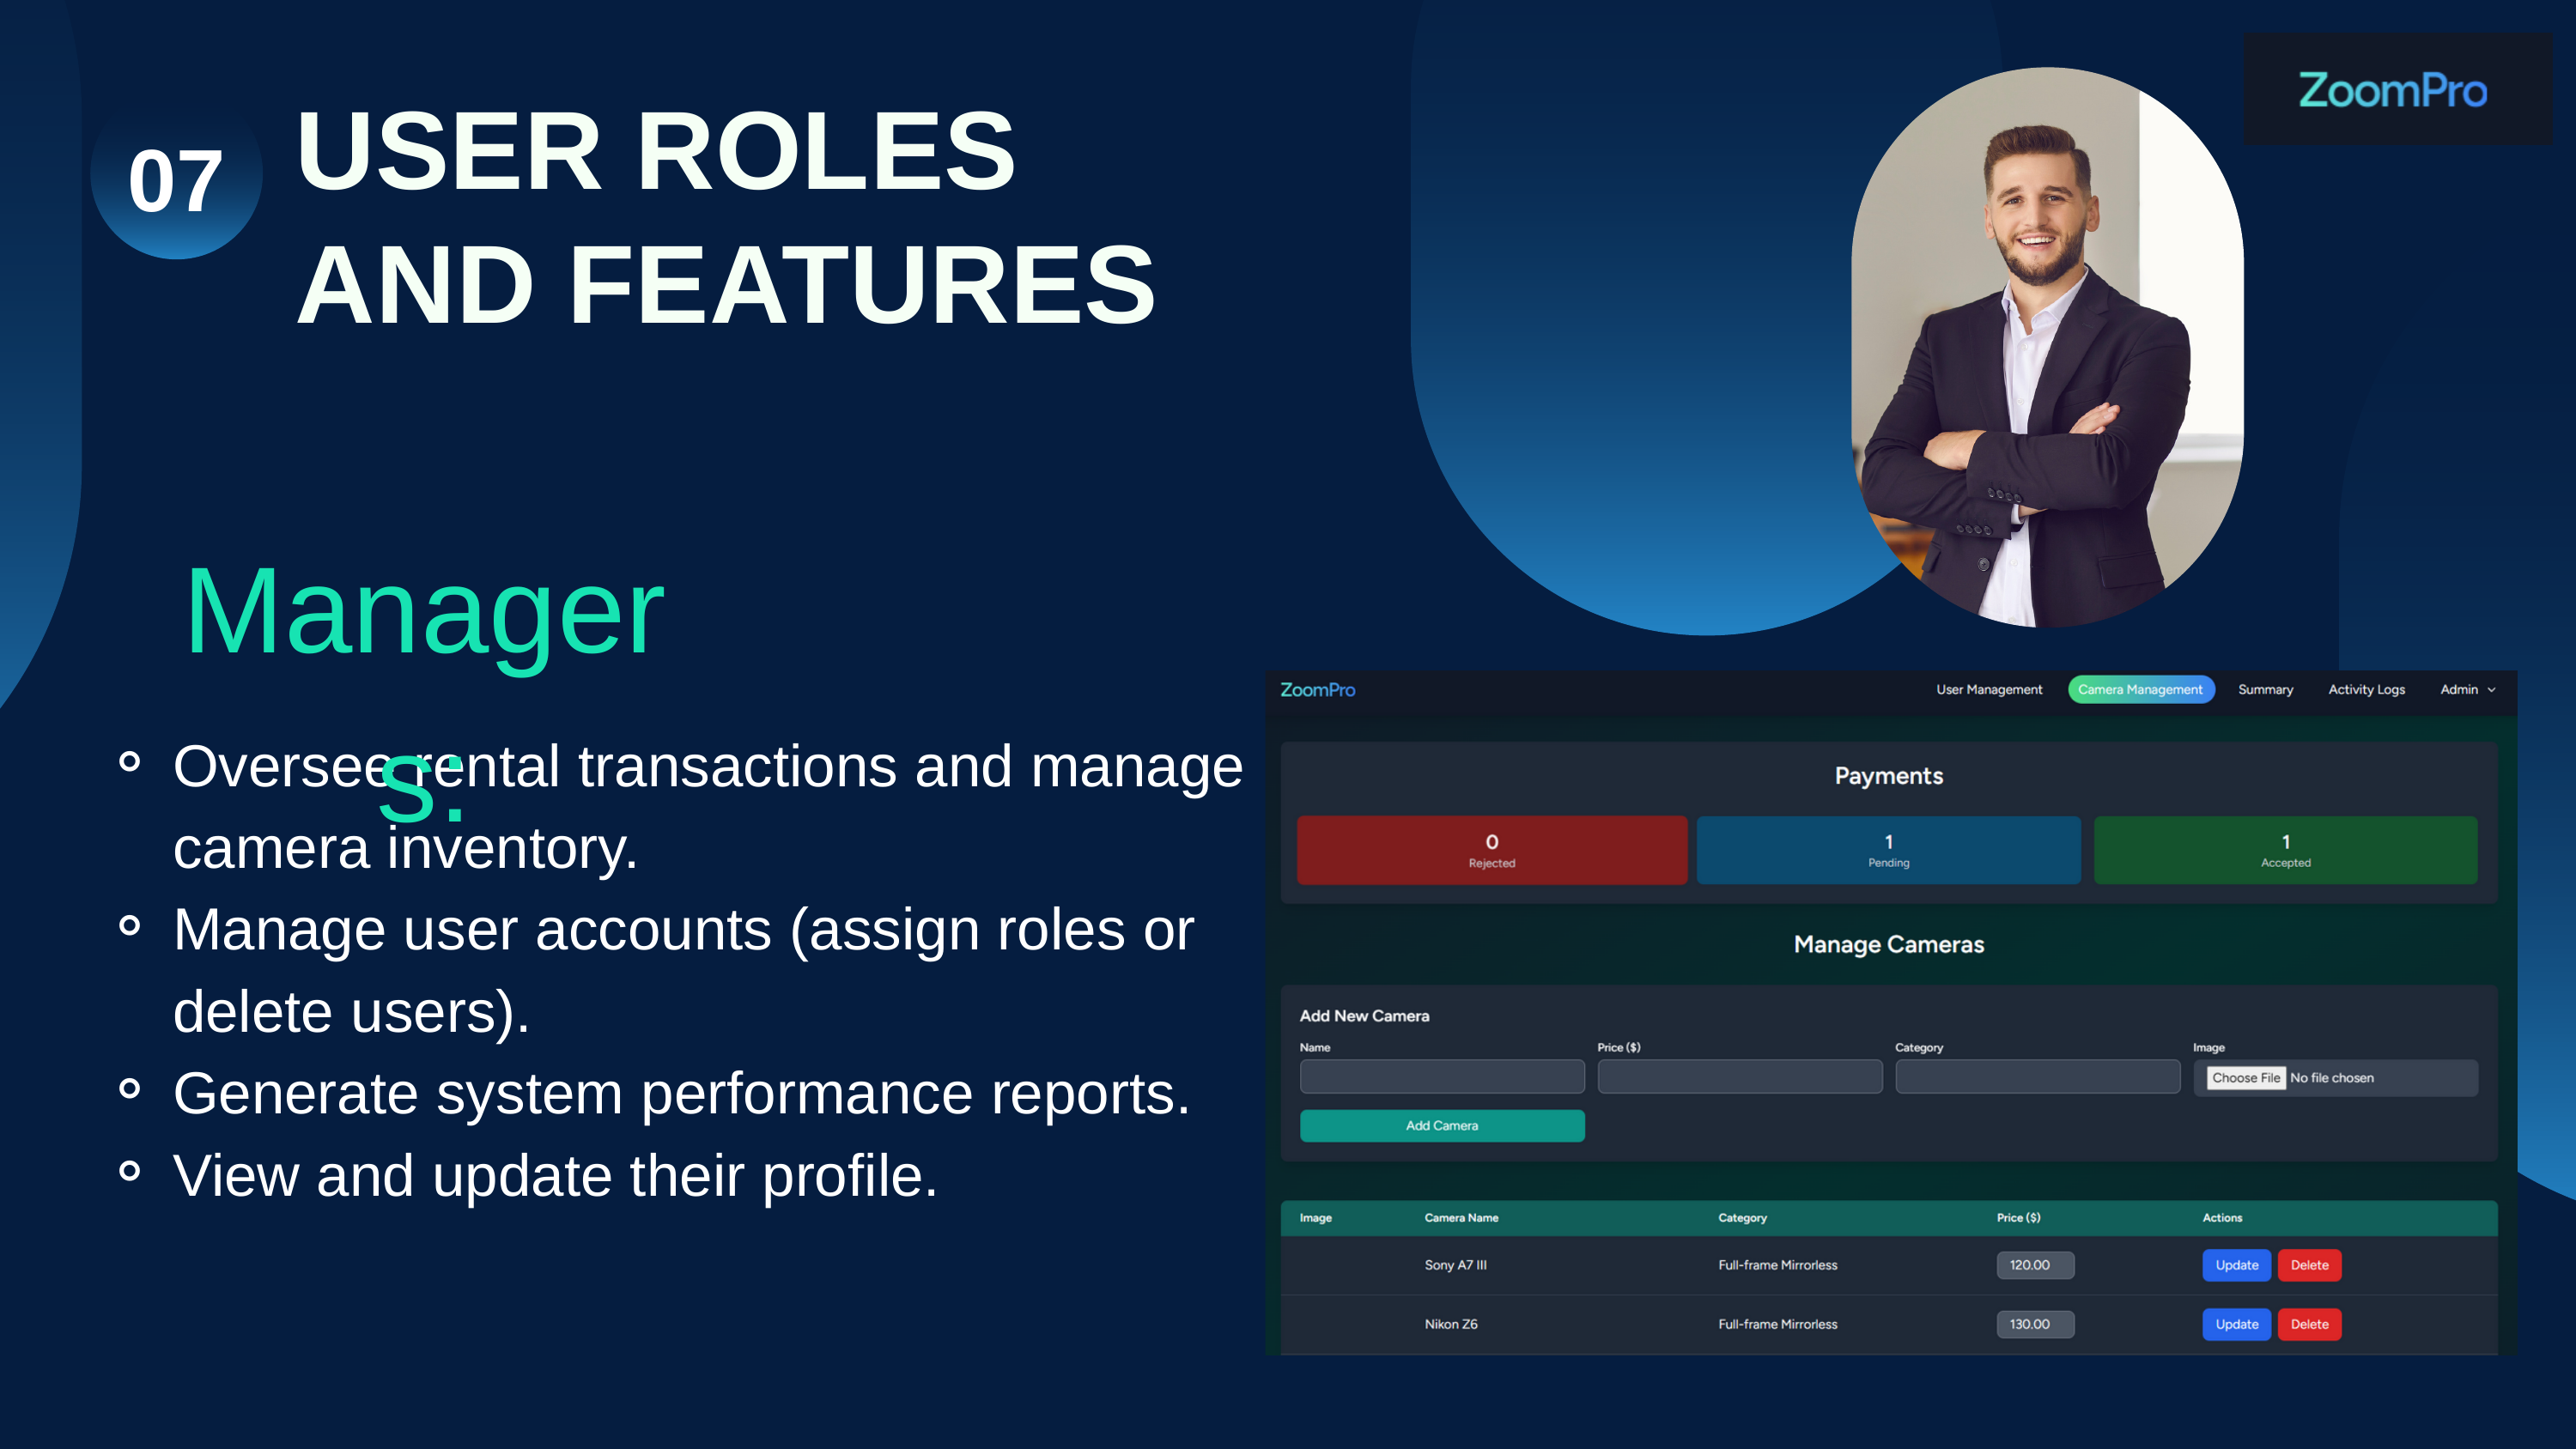

USER ROLES AND FEATURES

07

Managers:

Oversee rental transactions and manage camera inventory.
Manage user accounts (assign roles or delete users).
Generate system performance reports.
View and update their profile.